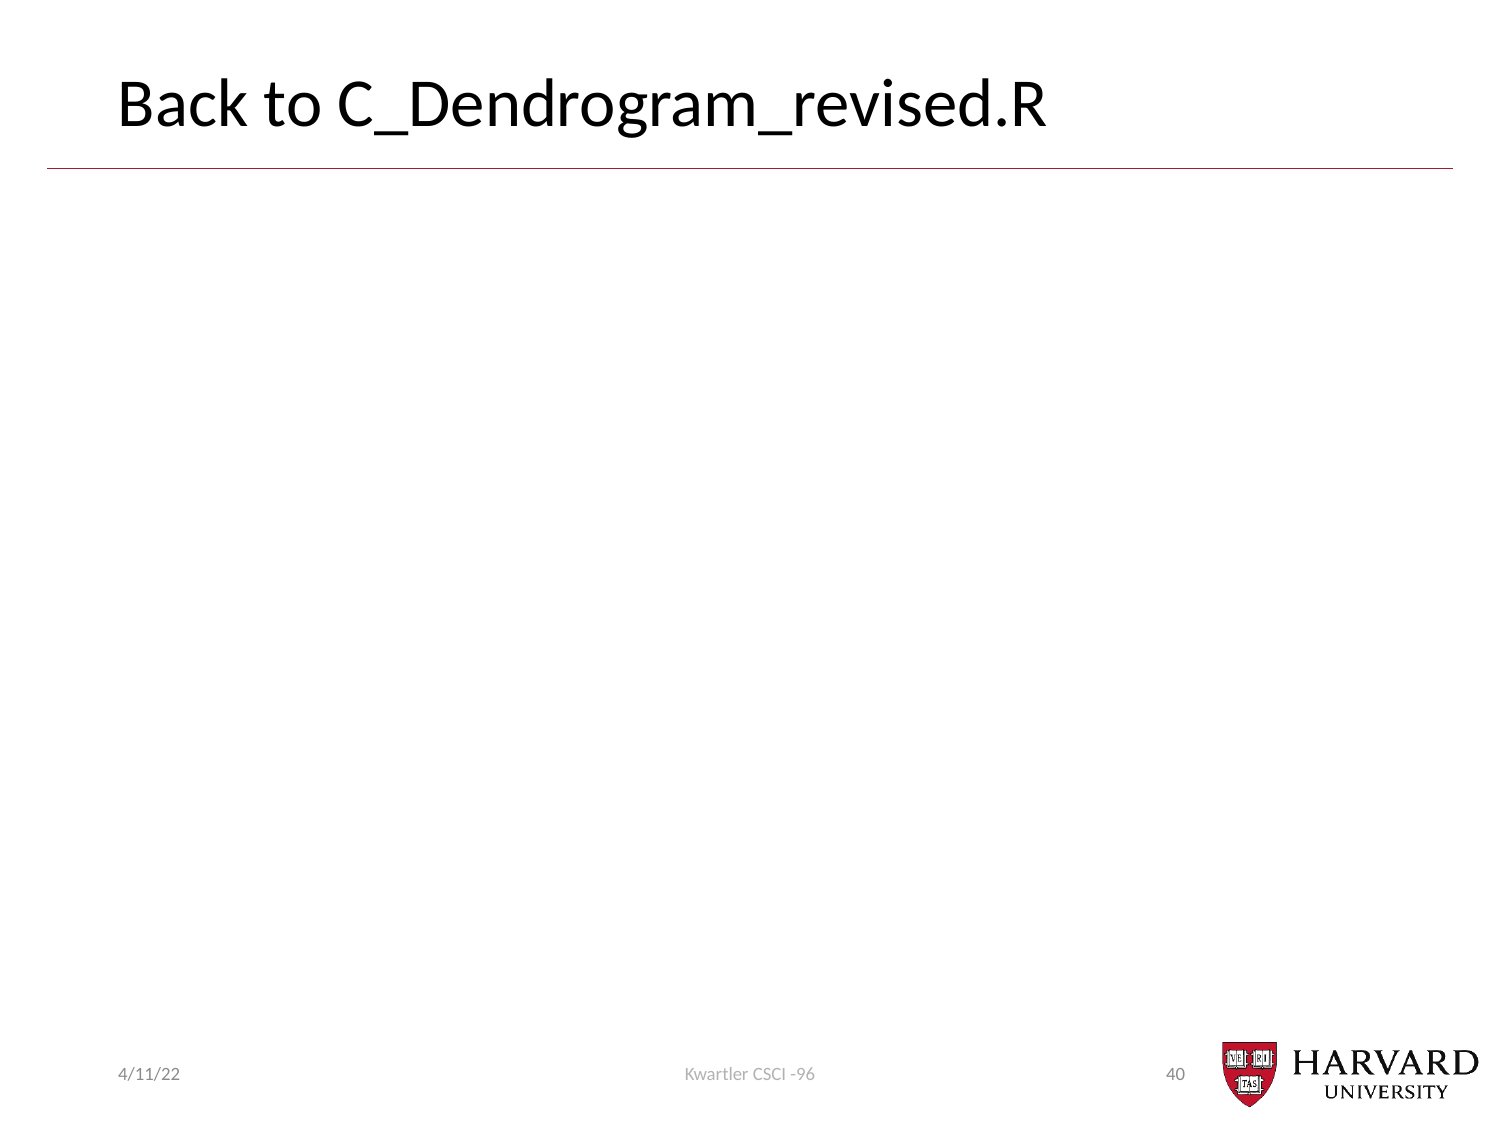

# Back to C_Dendrogram_revised.R
4/11/22
Kwartler CSCI -96
40